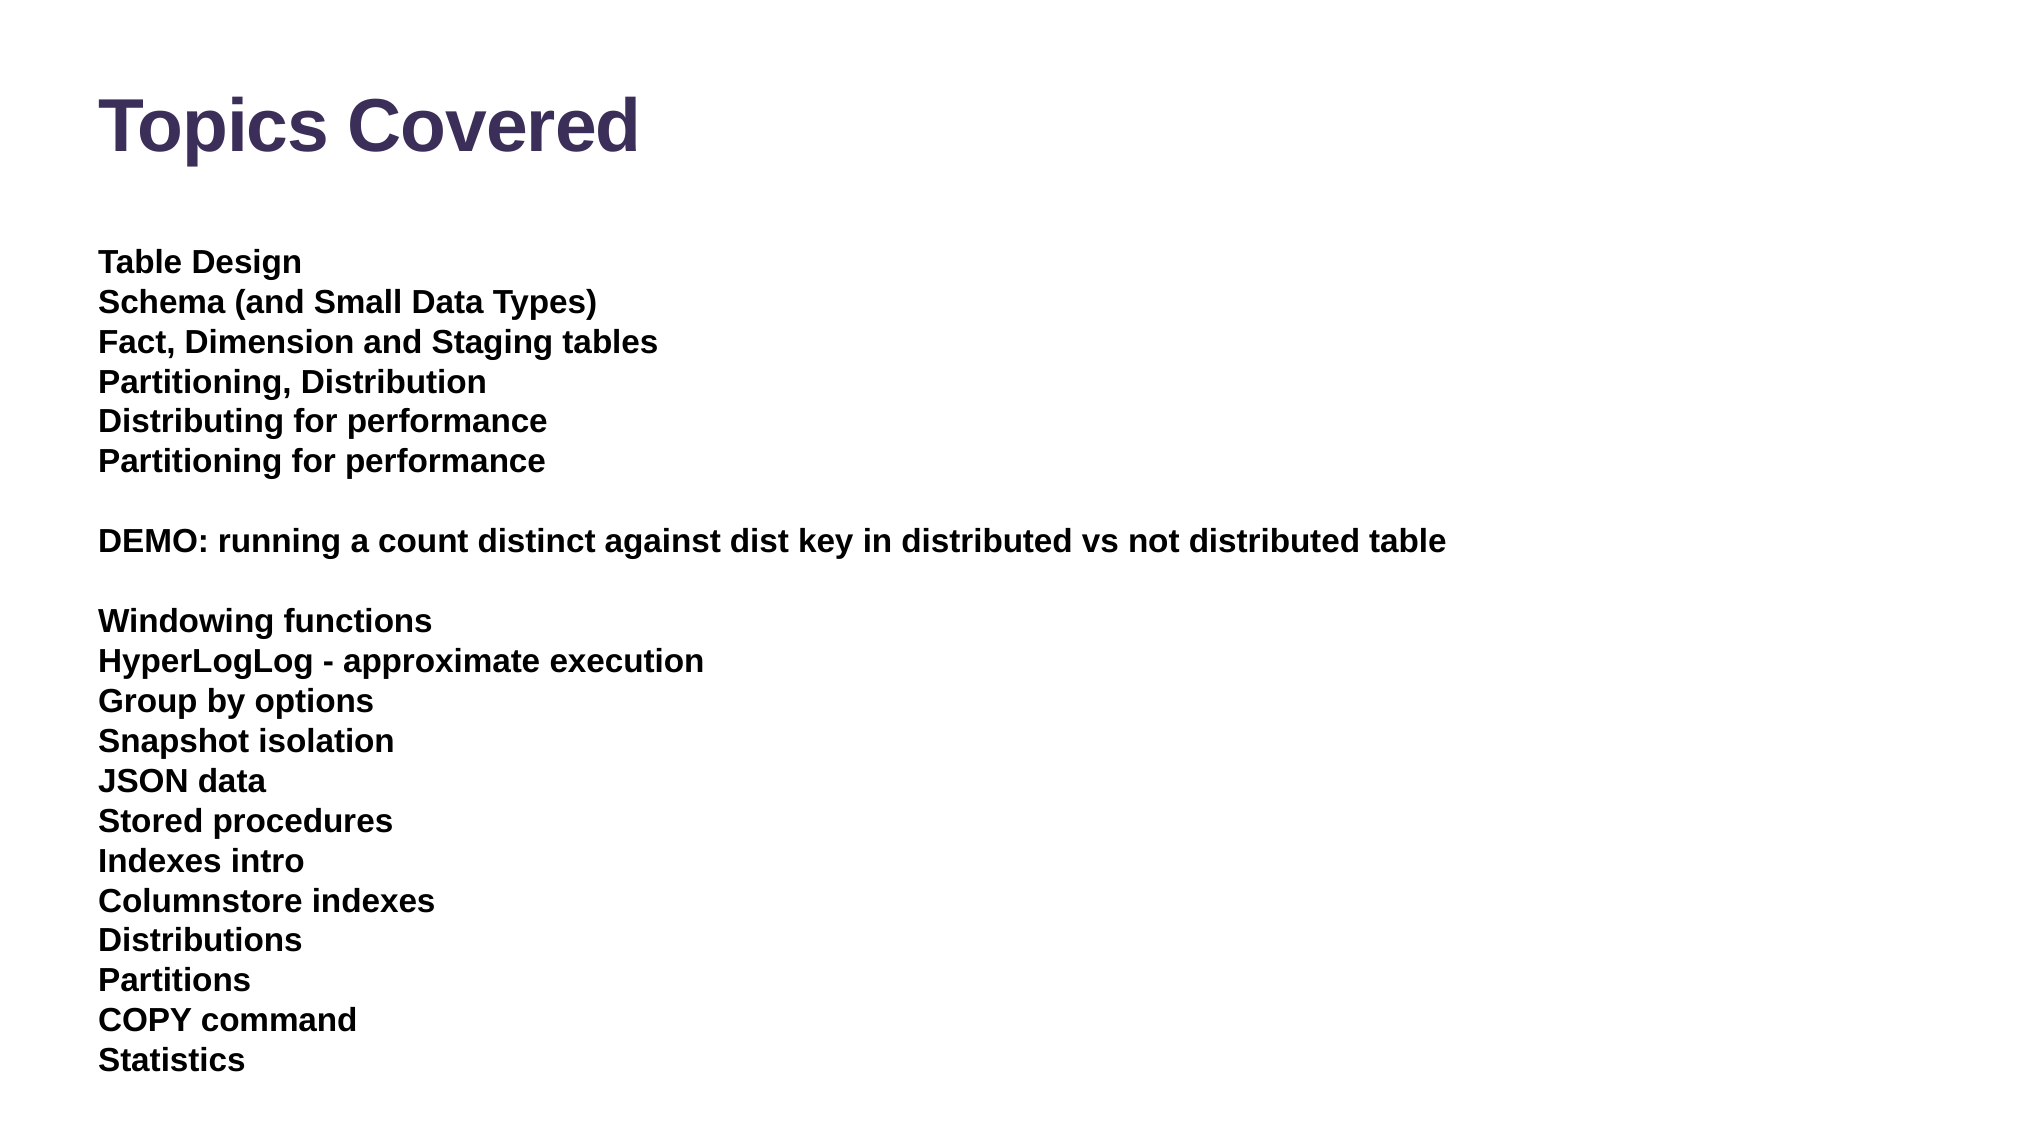

# Topics Covered
Table Design
Schema (and Small Data Types)
Fact, Dimension and Staging tables
Partitioning, Distribution
Distributing for performance
Partitioning for performance
DEMO: running a count distinct against dist key in distributed vs not distributed table
Windowing functions
HyperLogLog - approximate execution
Group by options
Snapshot isolation
JSON data
Stored procedures
Indexes intro
Columnstore indexes
Distributions
Partitions
COPY command
Statistics